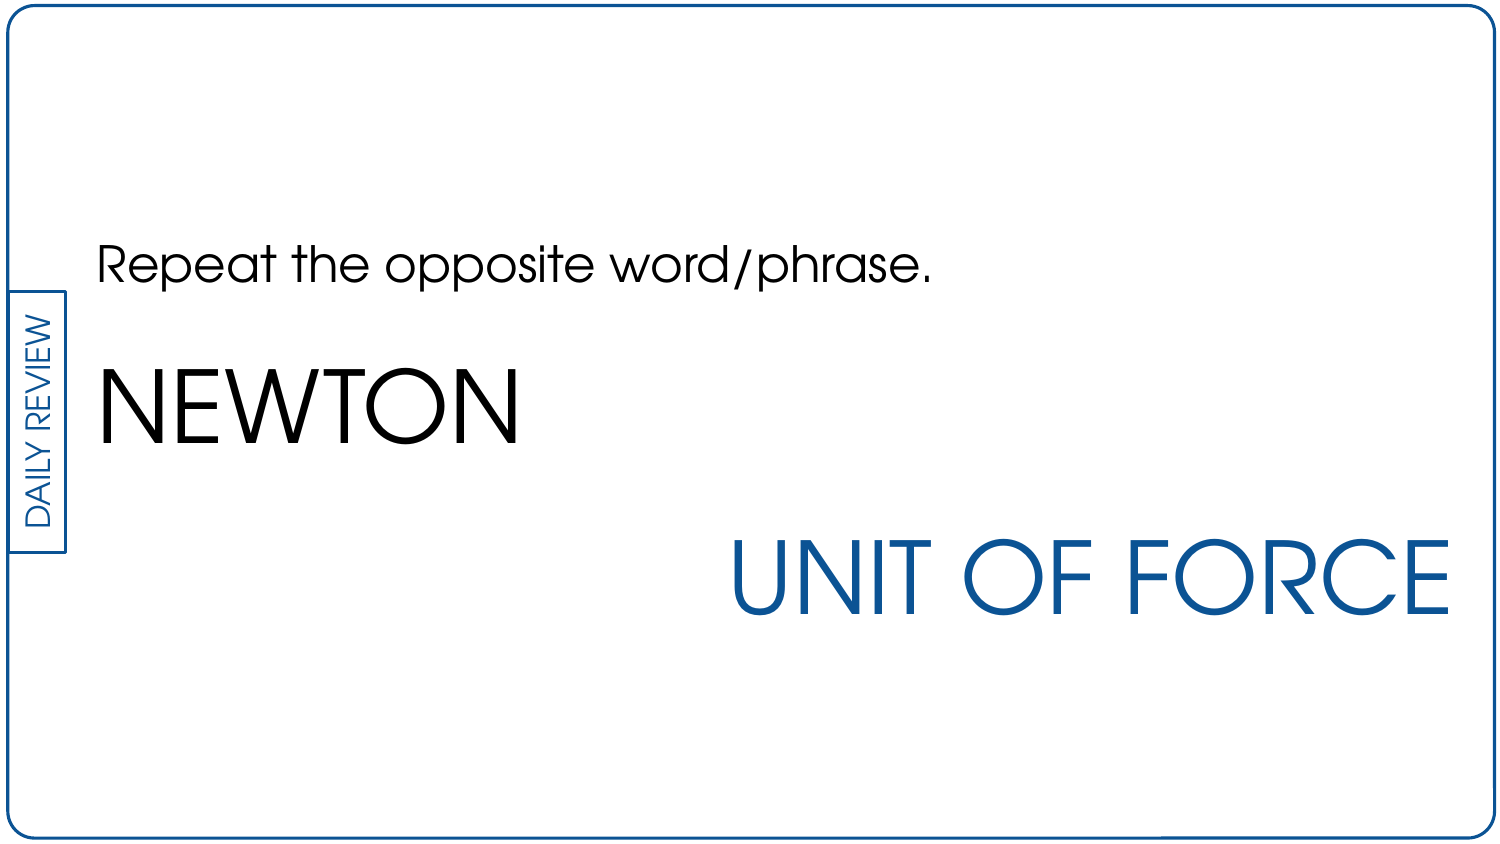

Repeat the opposite word/phrase.
NEWTON
    	  			UNIT OF FORCE